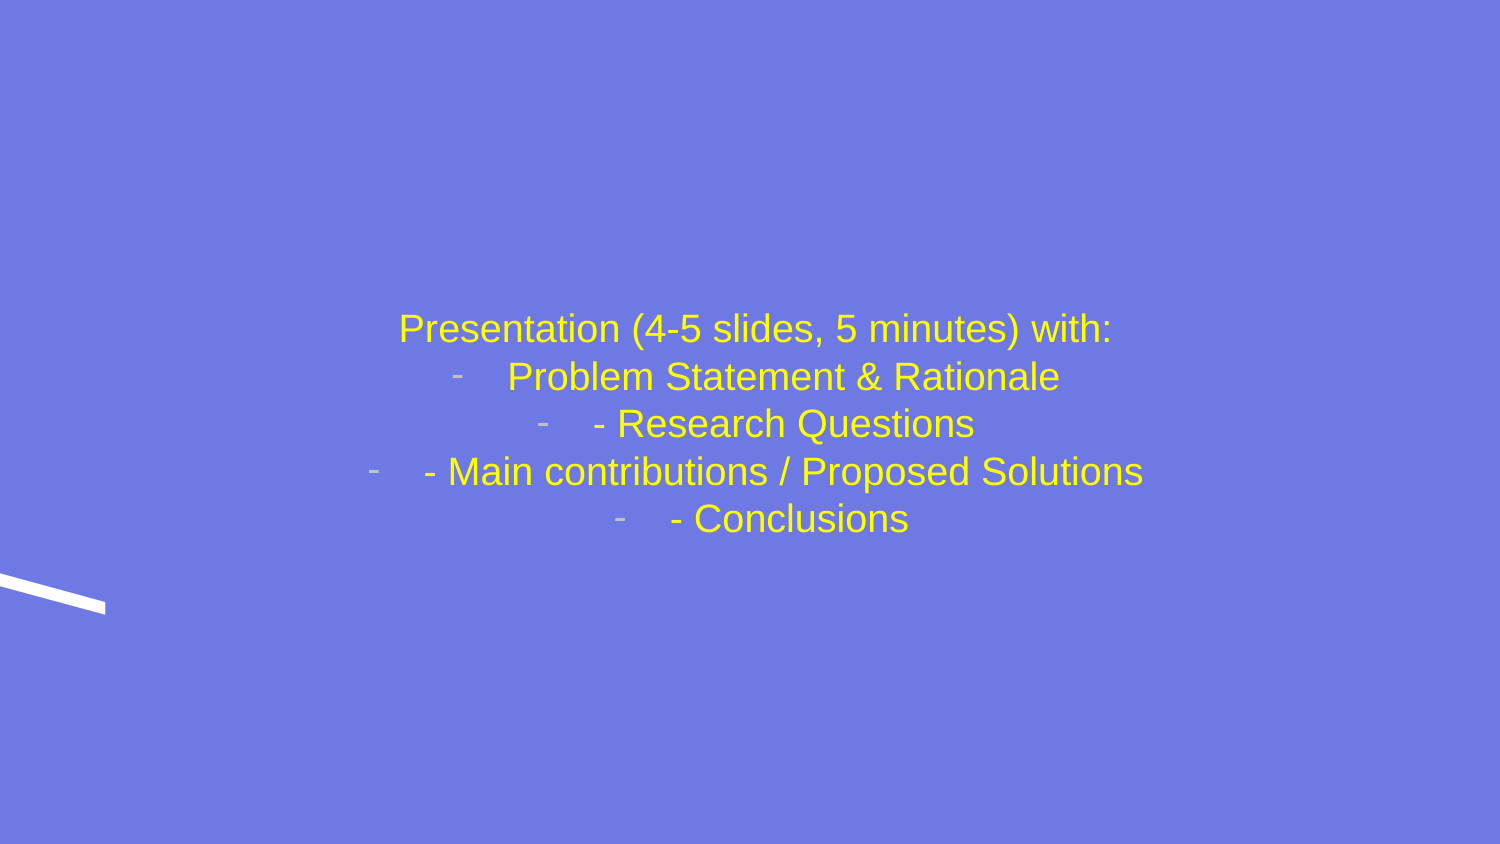

Presentation (4-5 slides, 5 minutes) with:
Problem Statement & Rationale
- Research Questions
- Main contributions / Proposed Solutions
- Conclusions